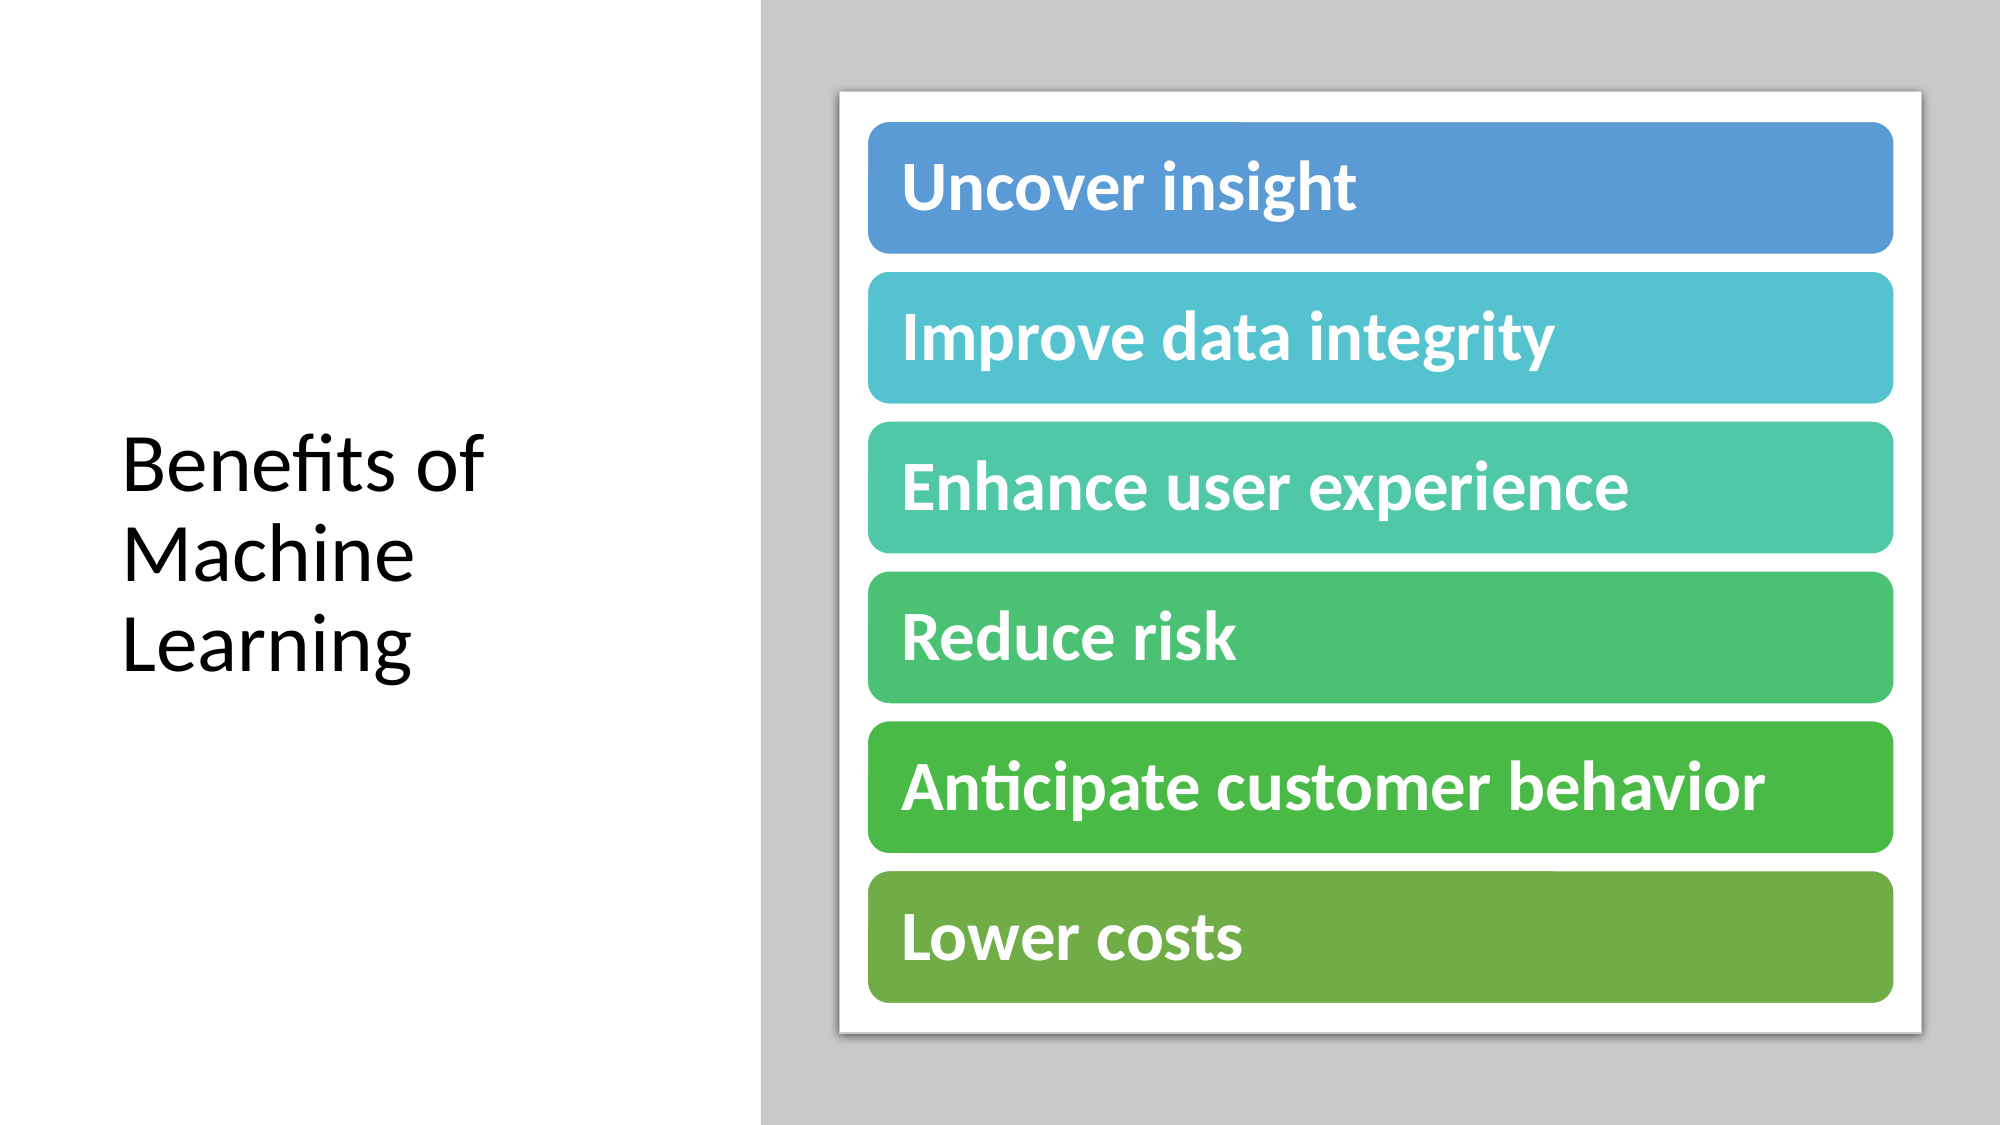

Benefits of Machine Learning
Uncover insight
Improve data integrity
Enhance user experience
Reduce risk
Anticipate customer behavior
Lower costs